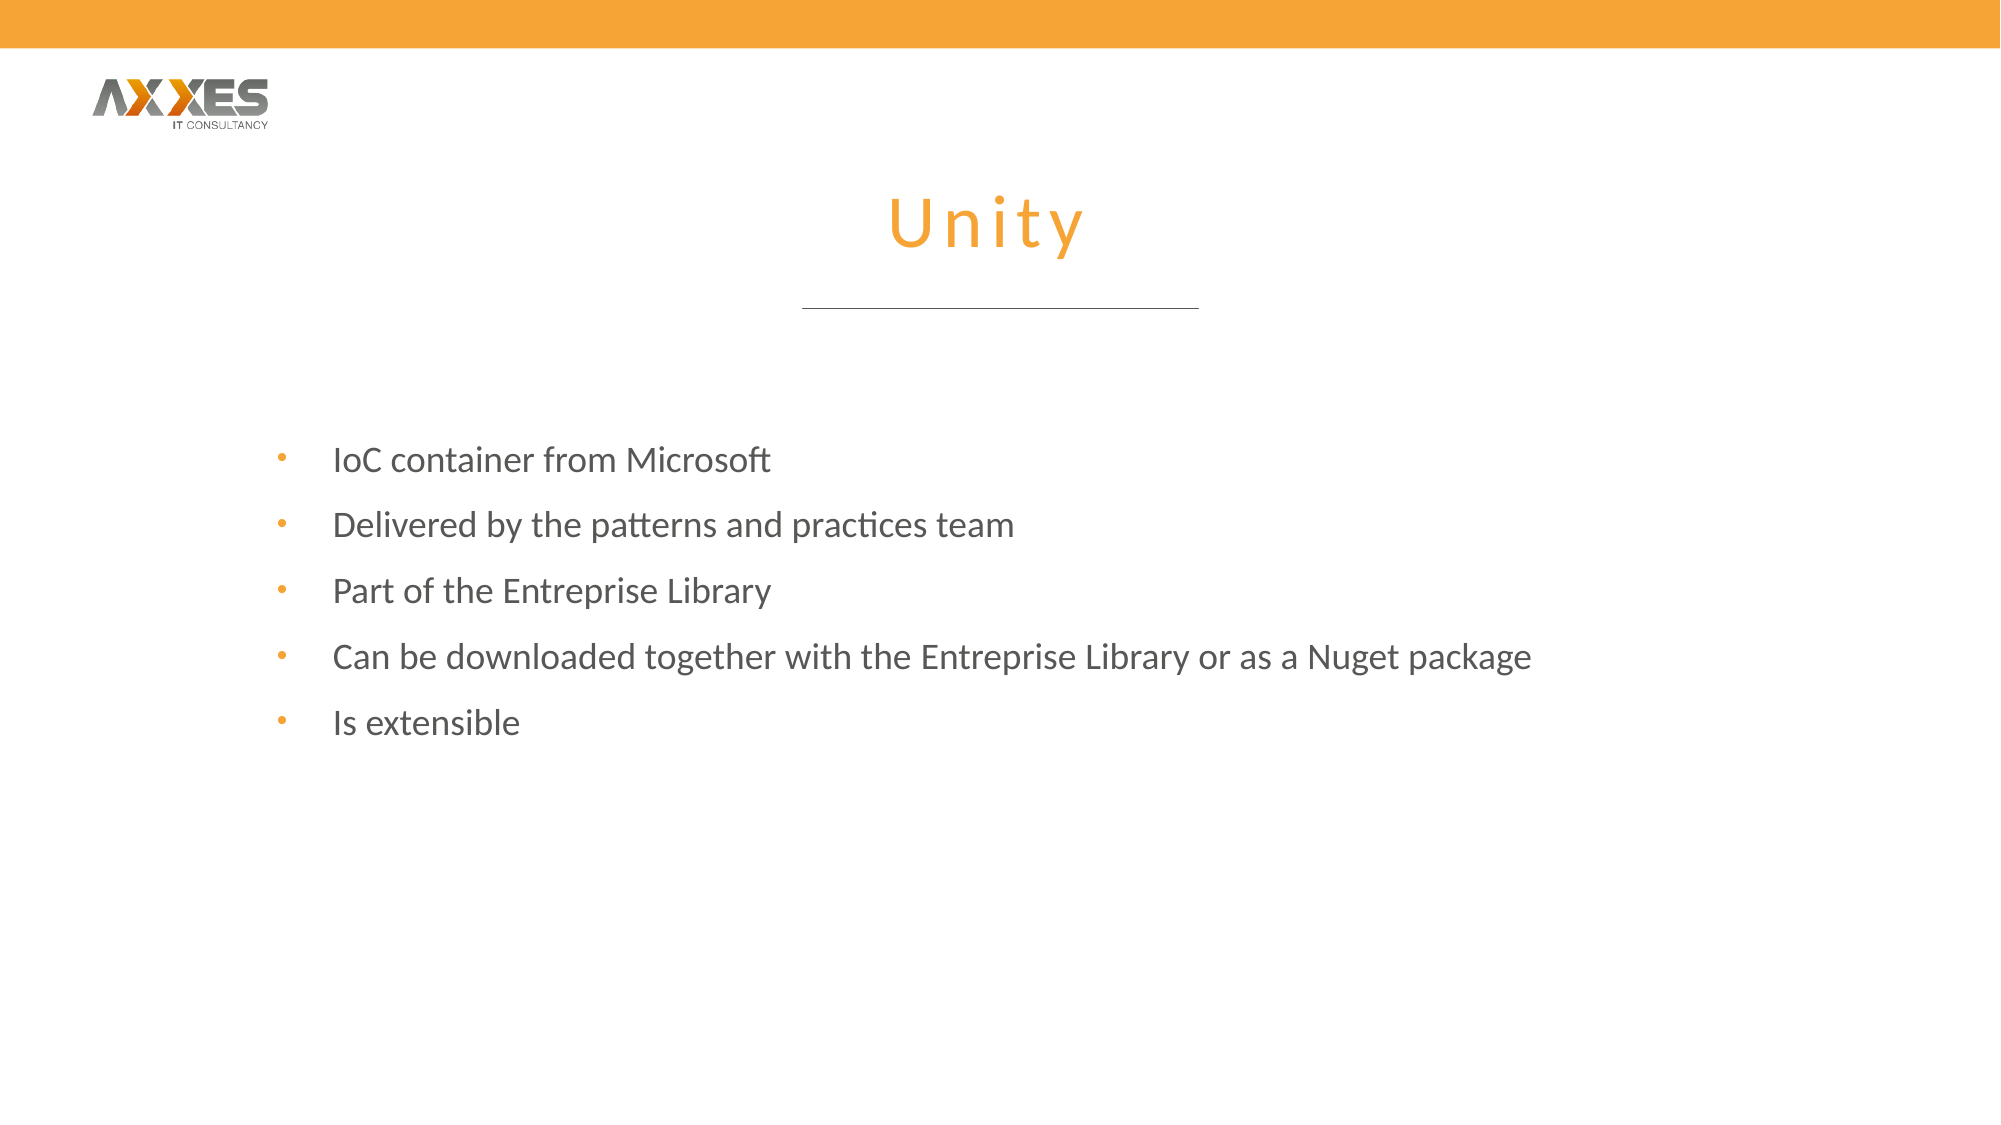

# Unity
IoC container from Microsoft​
Delivered by the patterns and practices team​
Part of the Entreprise Library​
Can be downloaded together with the Entreprise Library or as a Nuget package​
Is extensible